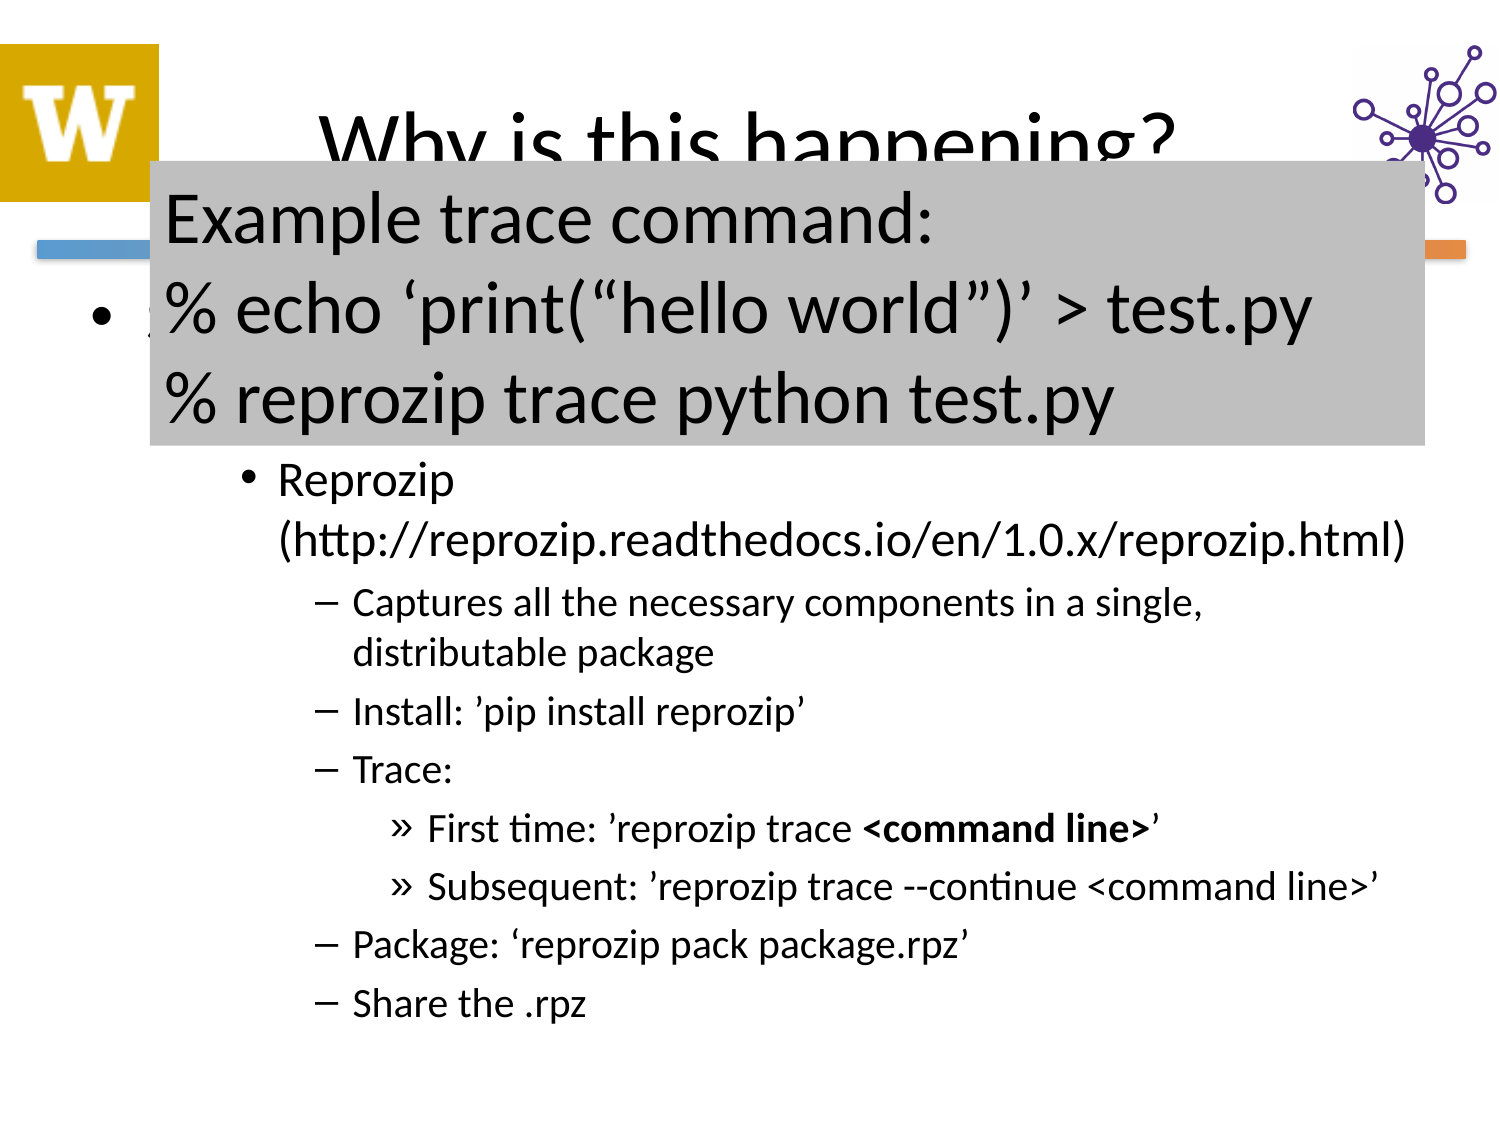

# Why is this happening?
Example trace command:
% echo ‘print(“hello world”)’ > test.py
% reprozip trace python test.py
Software not available or other software issue
Dependency hell
Reprozip (http://reprozip.readthedocs.io/en/1.0.x/reprozip.html)
Captures all the necessary components in a single, distributable package
Install: ’pip install reprozip’
Trace:
First time: ’reprozip trace <command line>’
Subsequent: ’reprozip trace --continue <command line>’
Package: ‘reprozip pack package.rpz’
Share the .rpz